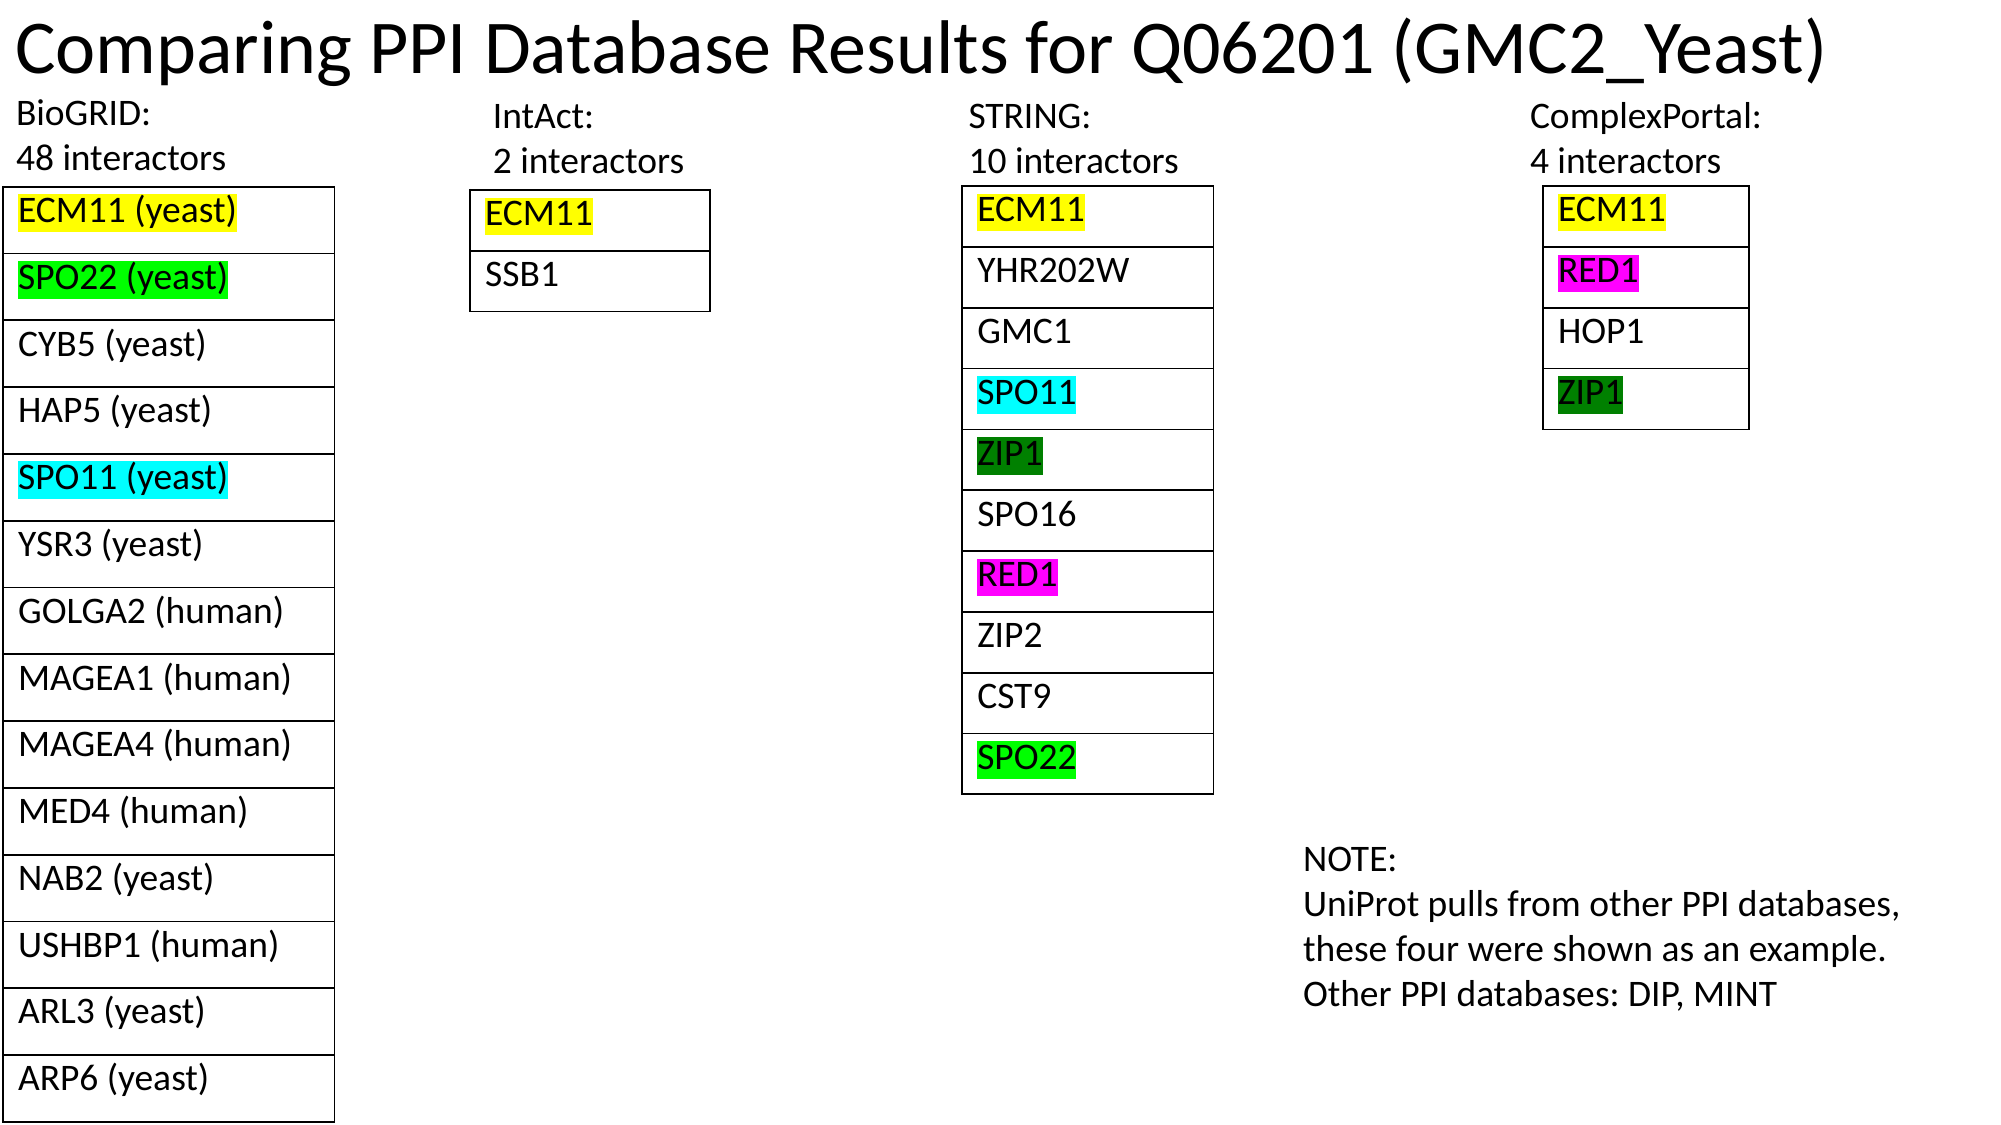

# Comparing PPI Database Results for Q06201 (GMC2_Yeast)
BioGRID:
48 interactors
ComplexPortal:
4 interactors
IntAct:
2 interactors
STRING:
10 interactors
| ECM11 |
| --- |
| YHR202W |
| GMC1 |
| SPO11 |
| ZIP1 |
| SPO16 |
| RED1 |
| ZIP2 |
| CST9 |
| SPO22 |
| ECM11 |
| --- |
| RED1 |
| HOP1 |
| ZIP1 |
| ECM11 (yeast) |
| --- |
| SPO22 (yeast) |
| CYB5 (yeast) |
| HAP5 (yeast) |
| SPO11 (yeast) |
| YSR3 (yeast) |
| GOLGA2 (human) |
| MAGEA1 (human) |
| MAGEA4 (human) |
| MED4 (human) |
| NAB2 (yeast) |
| USHBP1 (human) |
| ARL3 (yeast) |
| ARP6 (yeast) |
| ECM11 |
| --- |
| SSB1 |
NOTE:
UniProt pulls from other PPI databases, these four were shown as an example.
Other PPI databases: DIP, MINT